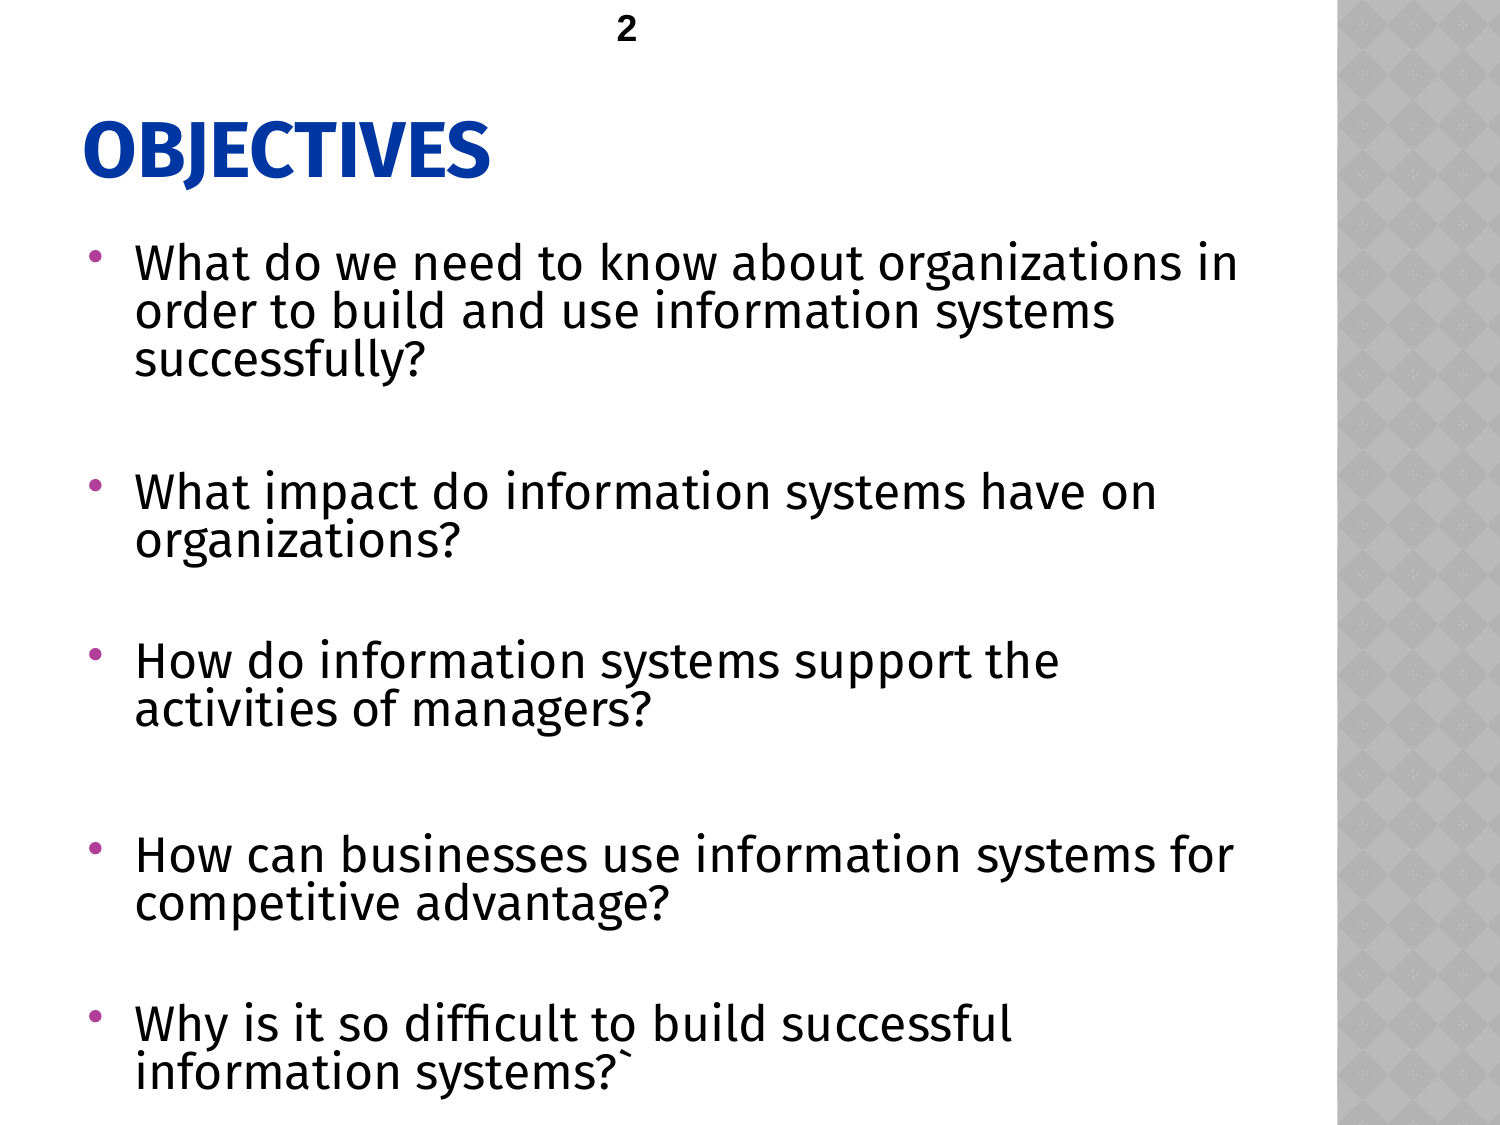

# Objectives
What do we need to know about organizations in order to build and use information systems successfully?
What impact do information systems have on organizations?
How do information systems support the activities of managers?

How can businesses use information systems for competitive advantage?
Why is it so difficult to build successful information systems?`